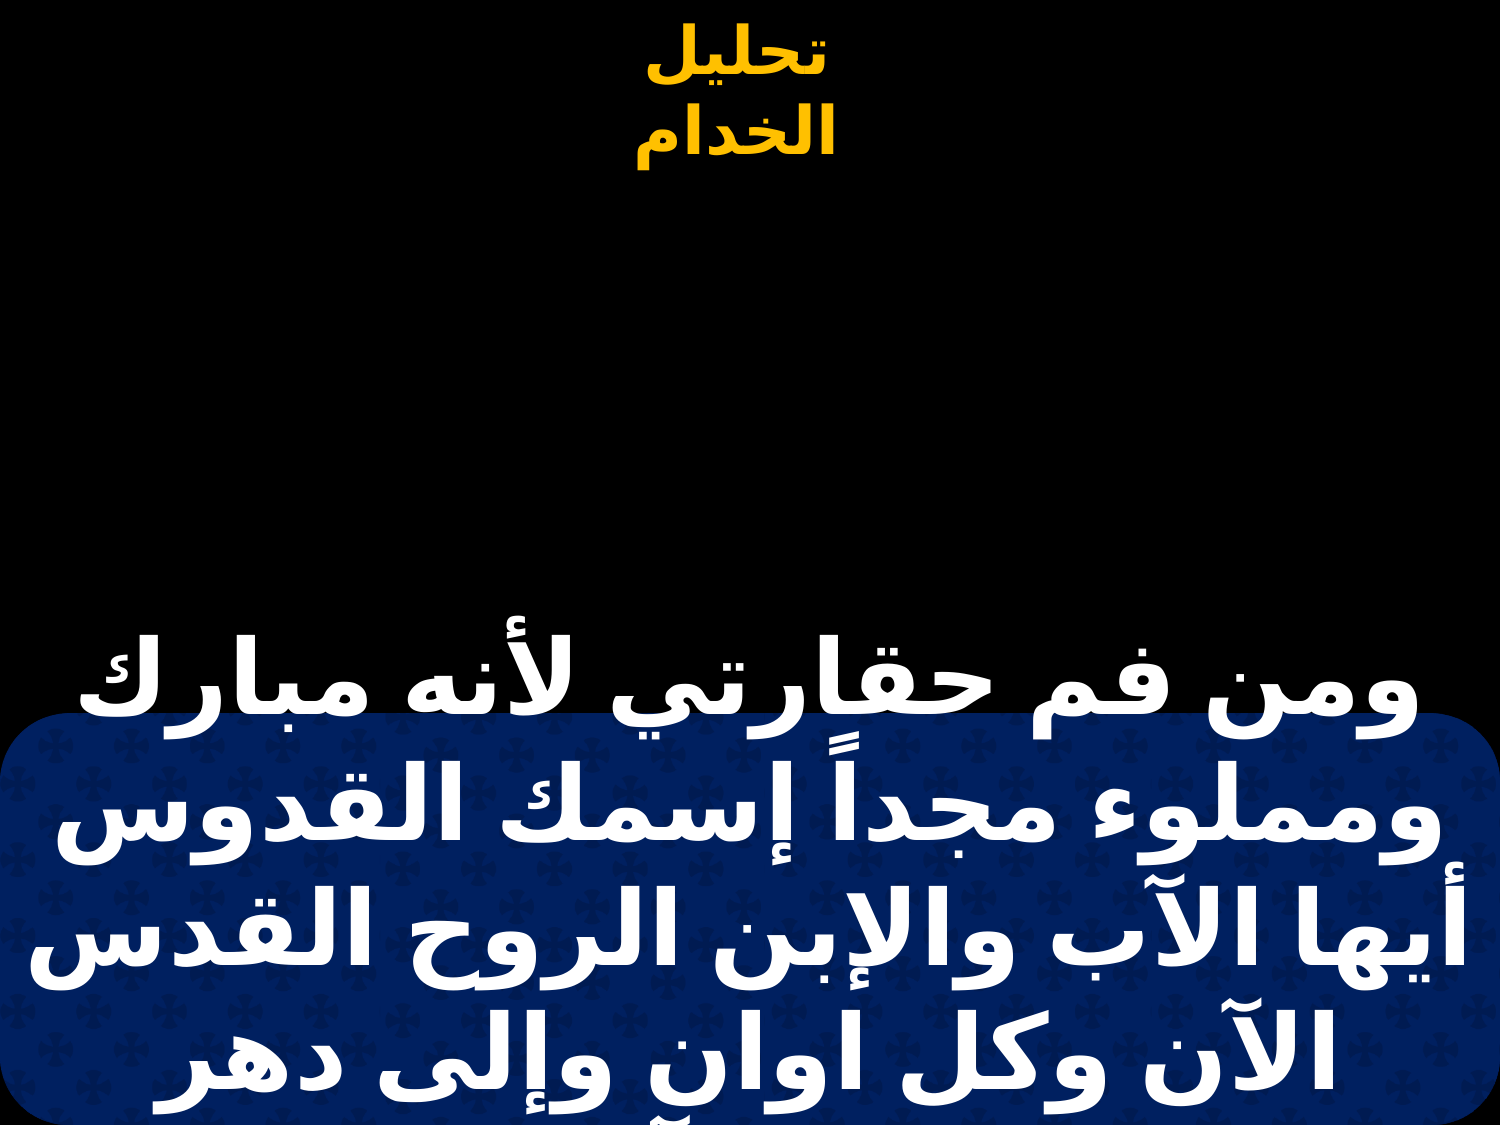

ومن فم حقارتي لأنه مبارك ومملوء مجداً إسمك القدوس أيها الآب والإبن الروح القدس الآن وكل اوان وإلى دهر الدهور آمين